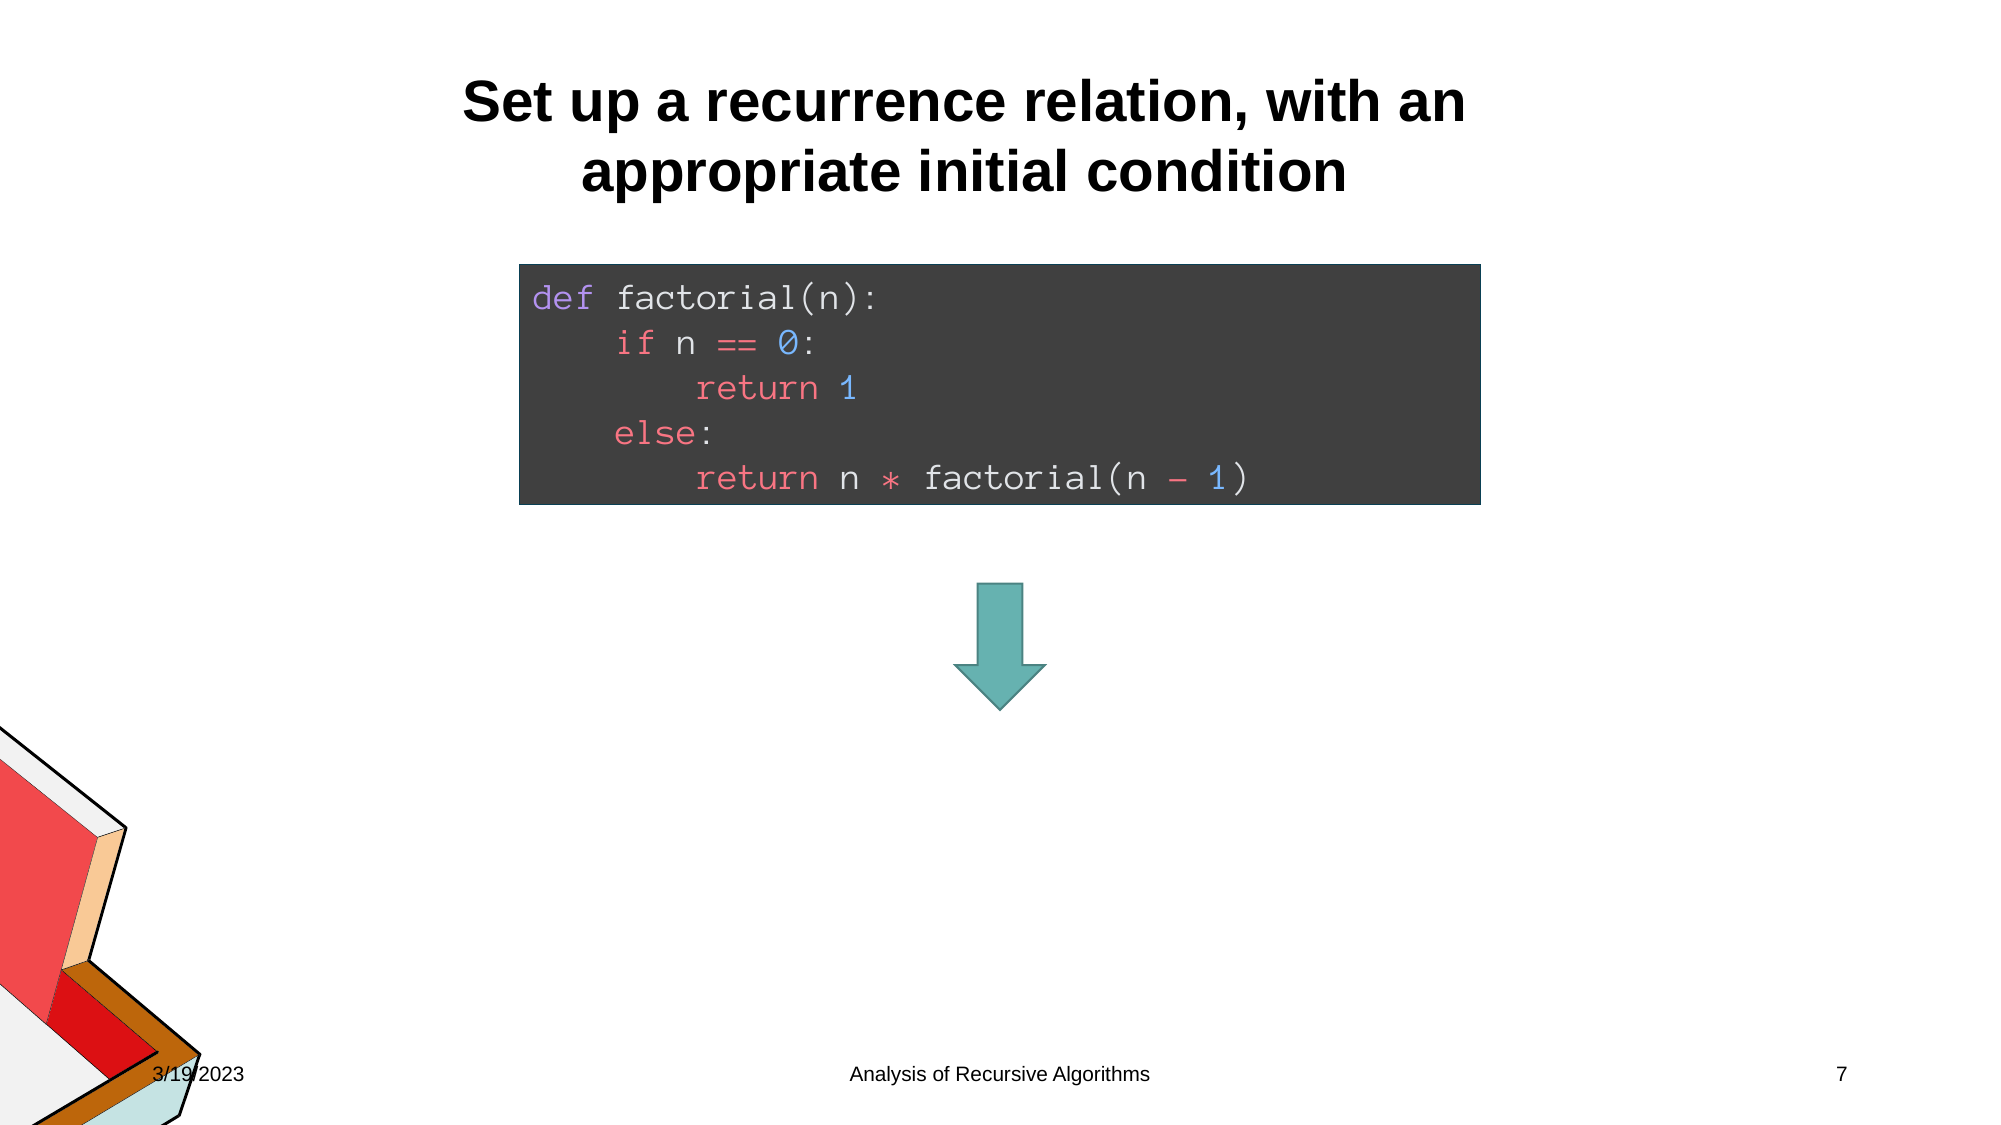

Set up a recurrence relation, with an appropriate initial condition
def factorial(n):
    if n == 0:
        return 1
    else:
        return n * factorial(n - 1)
T(n) = T(n-1) + 1, with T(0) = 1

3/19/2023
Analysis of Recursive Algorithms
7